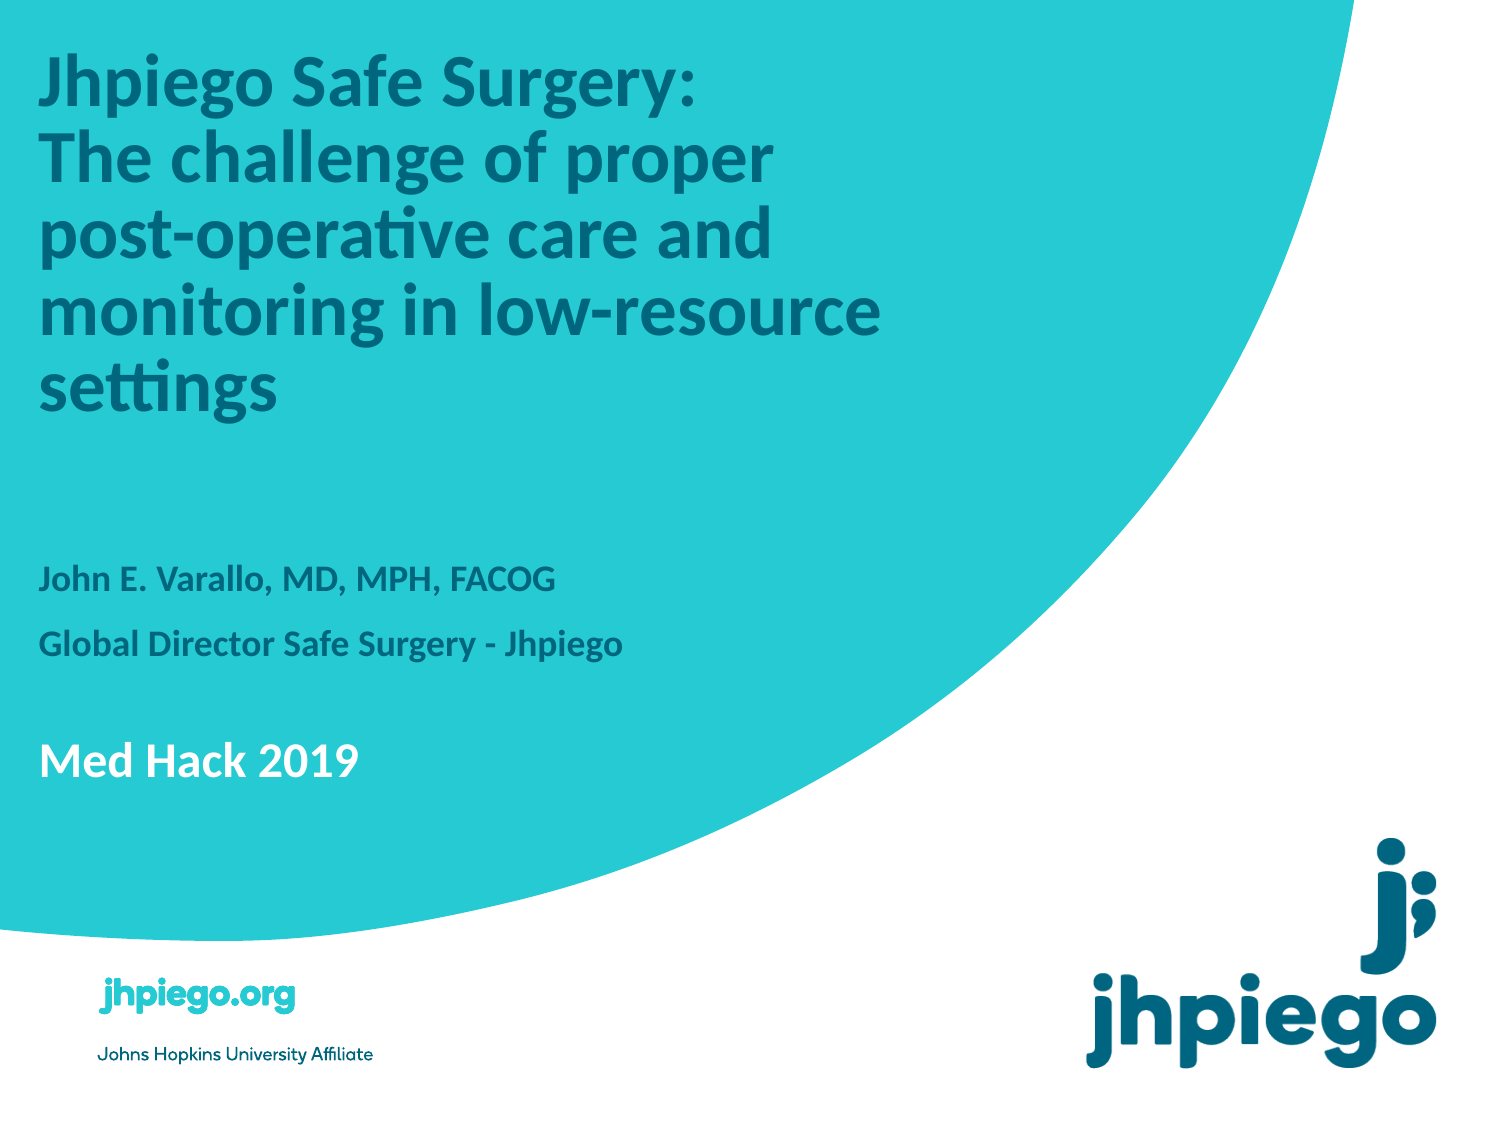

# Jhpiego Safe Surgery: The challenge of proper post-operative care and monitoring in low-resource settings
John E. Varallo, MD, MPH, FACOG
Global Director Safe Surgery - Jhpiego

Med Hack 2019